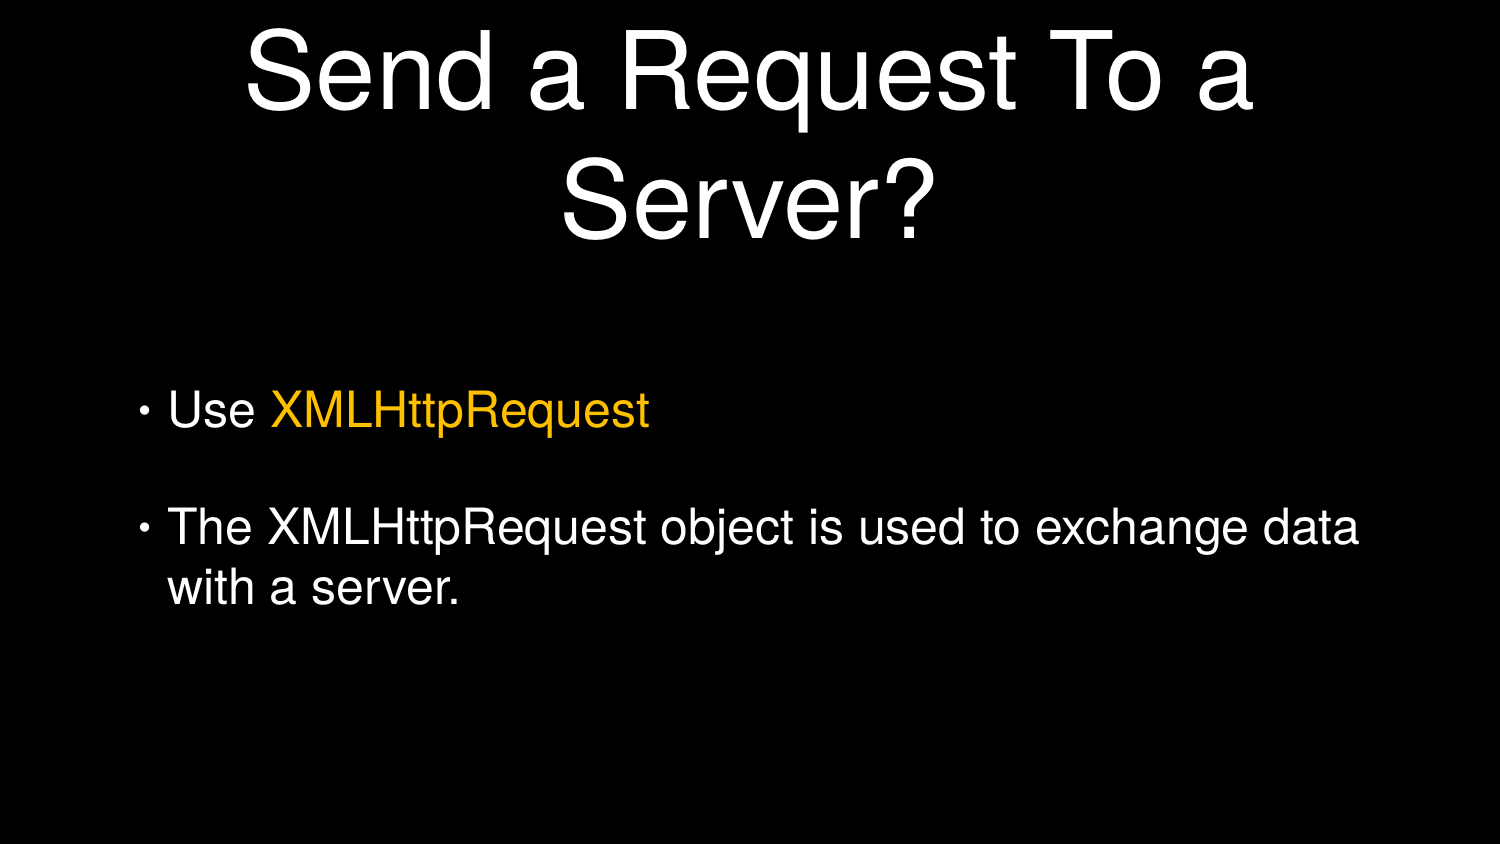

# Send a Request To a Server?
Use XMLHttpRequest
The XMLHttpRequest object is used to exchange data with a server.